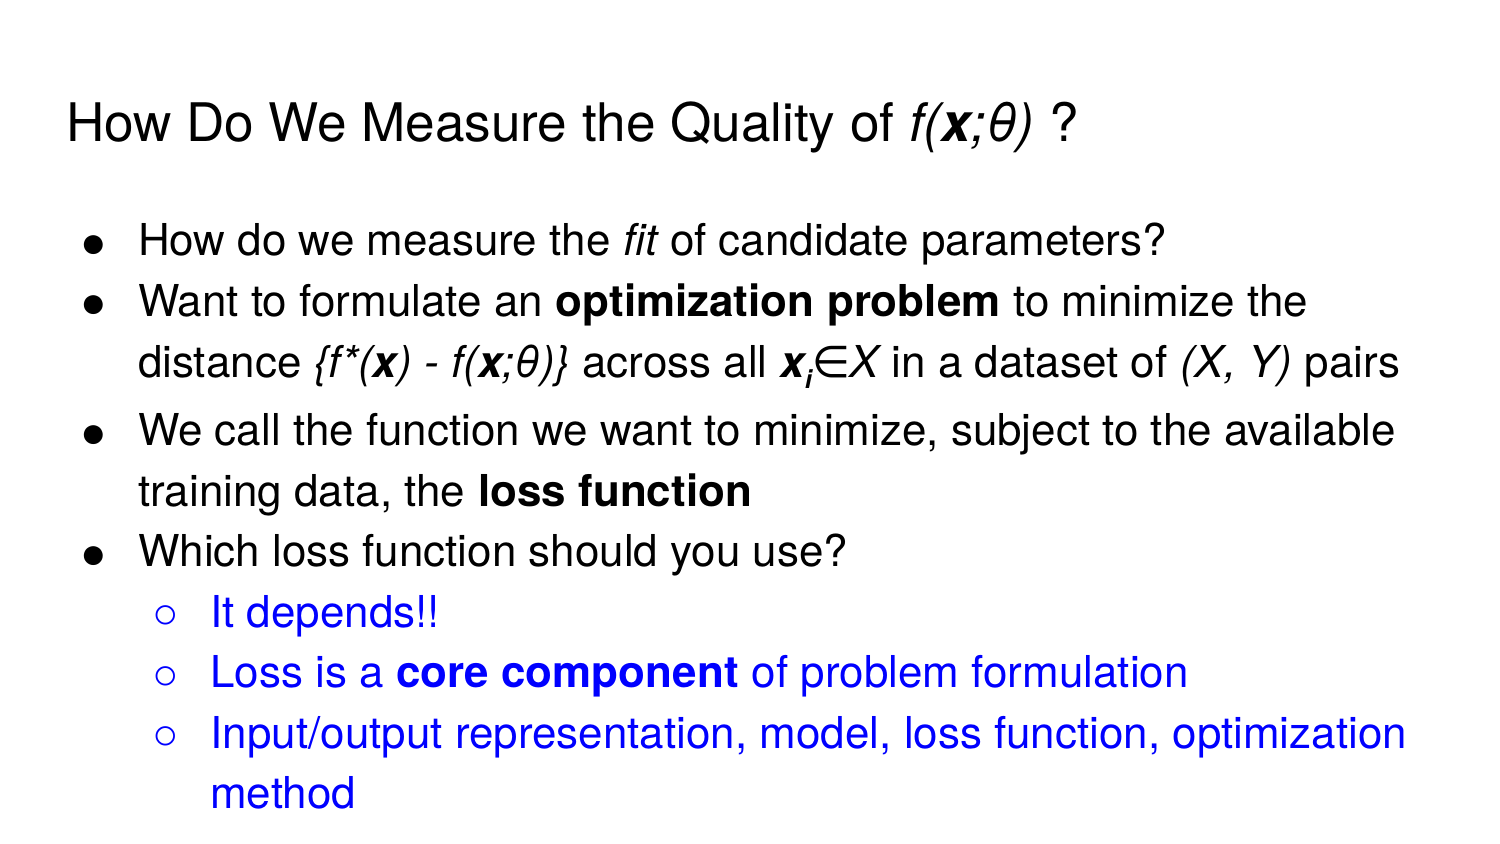

# How Do We Measure the Quality of f(x;θ) ?
How do we measure the fit of candidate parameters?
Want to formulate an optimization problem to minimize the distance {f*(x) - f(x;θ)} across all xi∈X in a dataset of (X, Y) pairs
We call the function we want to minimize, subject to the available training data, the loss function
Which loss function should you use?
It depends!!
Loss is a core component of problem formulation
Input/output representation, model, loss function, optimization method